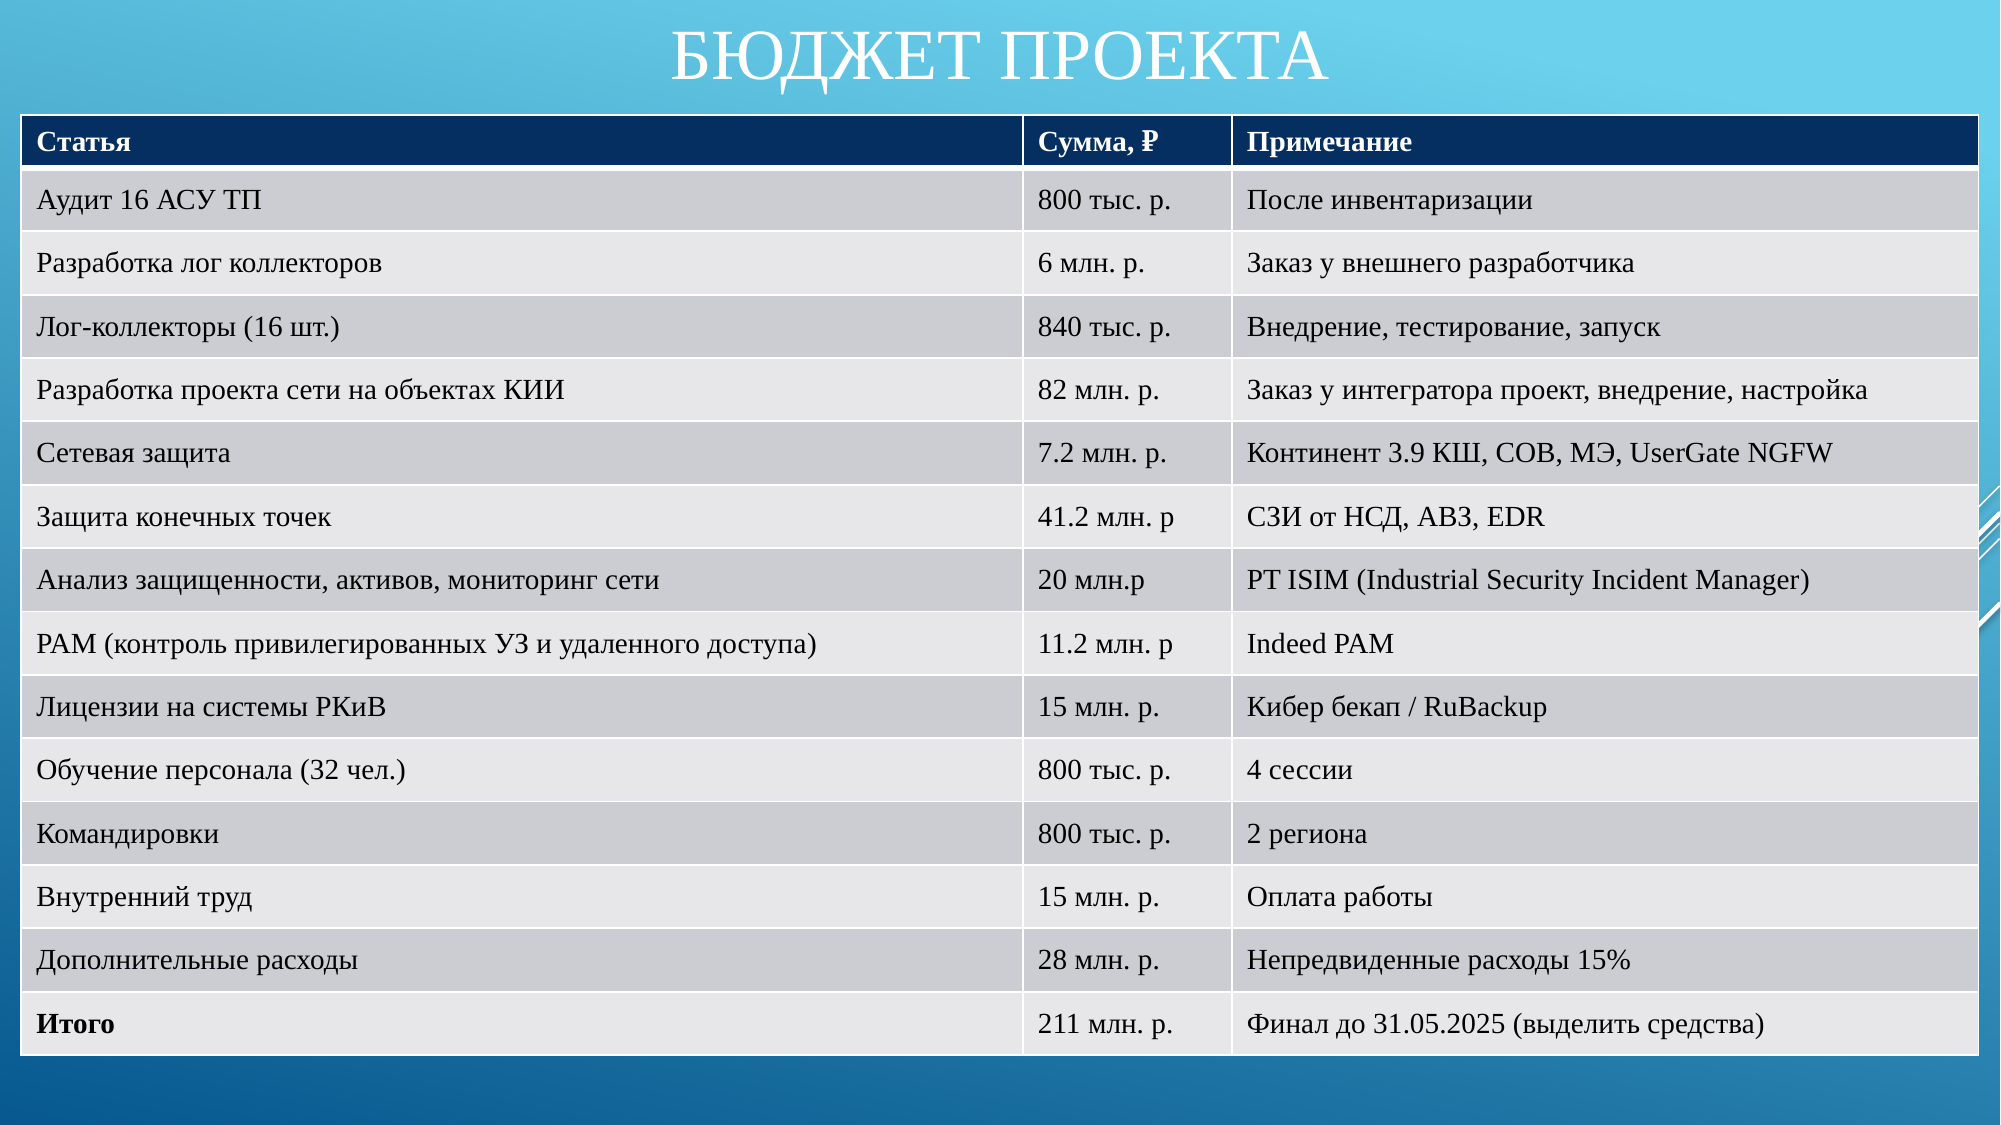

# Бюджет проекта
| Статья | Сумма, ₽ | Примечание |
| --- | --- | --- |
| Аудит 16 АСУ ТП | 800 тыс. р. | После инвентаризации |
| Разработка лог коллекторов | 6 млн. р. | Заказ у внешнего разработчика |
| Лог-коллекторы (16 шт.) | 840 тыс. р. | Внедрение, тестирование, запуск |
| Разработка проекта сети на объектах КИИ | 82 млн. р. | Заказ у интегратора проект, внедрение, настройка |
| Сетевая защита | 7.2 млн. р. | Континент 3.9 КШ, СОВ, МЭ, UserGate NGFW |
| Защита конечных точек | 41.2 млн. р | СЗИ от НСД, АВЗ, EDR |
| Анализ защищенности, активов, мониторинг сети | 20 млн.р | PT ISIM (Industrial Security Incident Manager) |
| PAM (контроль привилегированных УЗ и удаленного доступа) | 11.2 млн. р | Indeed PAM |
| Лицензии на системы РКиВ | 15 млн. р. | Кибер бекап / RuBackup |
| Обучение персонала (32 чел.) | 800 тыс. р. | 4 сессии |
| Командировки | 800 тыс. р. | 2 региона |
| Внутренний труд | 15 млн. р. | Оплата работы |
| Дополнительные расходы | 28 млн. р. | Непредвиденные расходы 15% |
| Итого | 211 млн. р. | Финал до 31.05.2025 (выделить средства) |